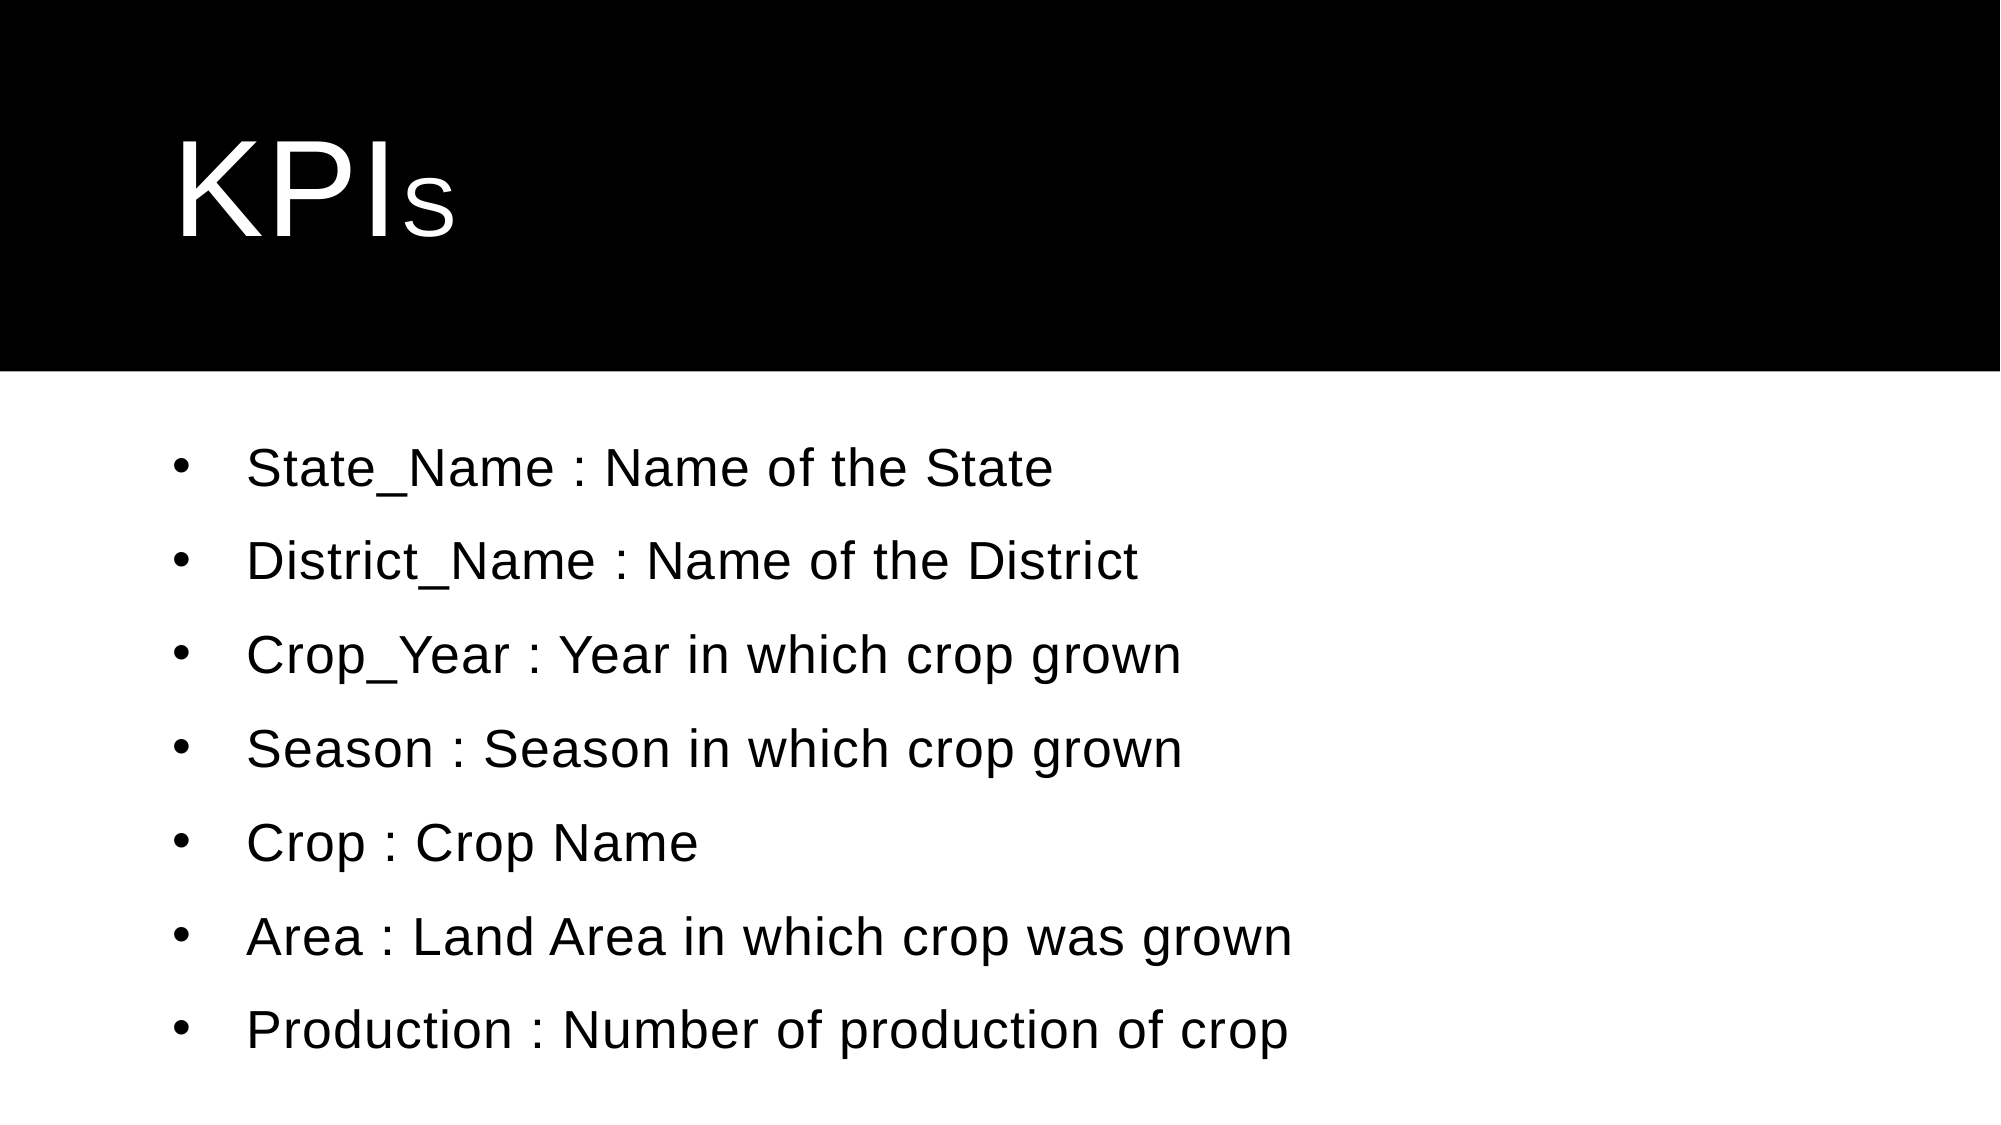

# KPIs
State_Name : Name of the State
District_Name : Name of the District
Crop_Year : Year in which crop grown
Season : Season in which crop grown
Crop : Crop Name
Area : Land Area in which crop was grown
Production : Number of production of crop